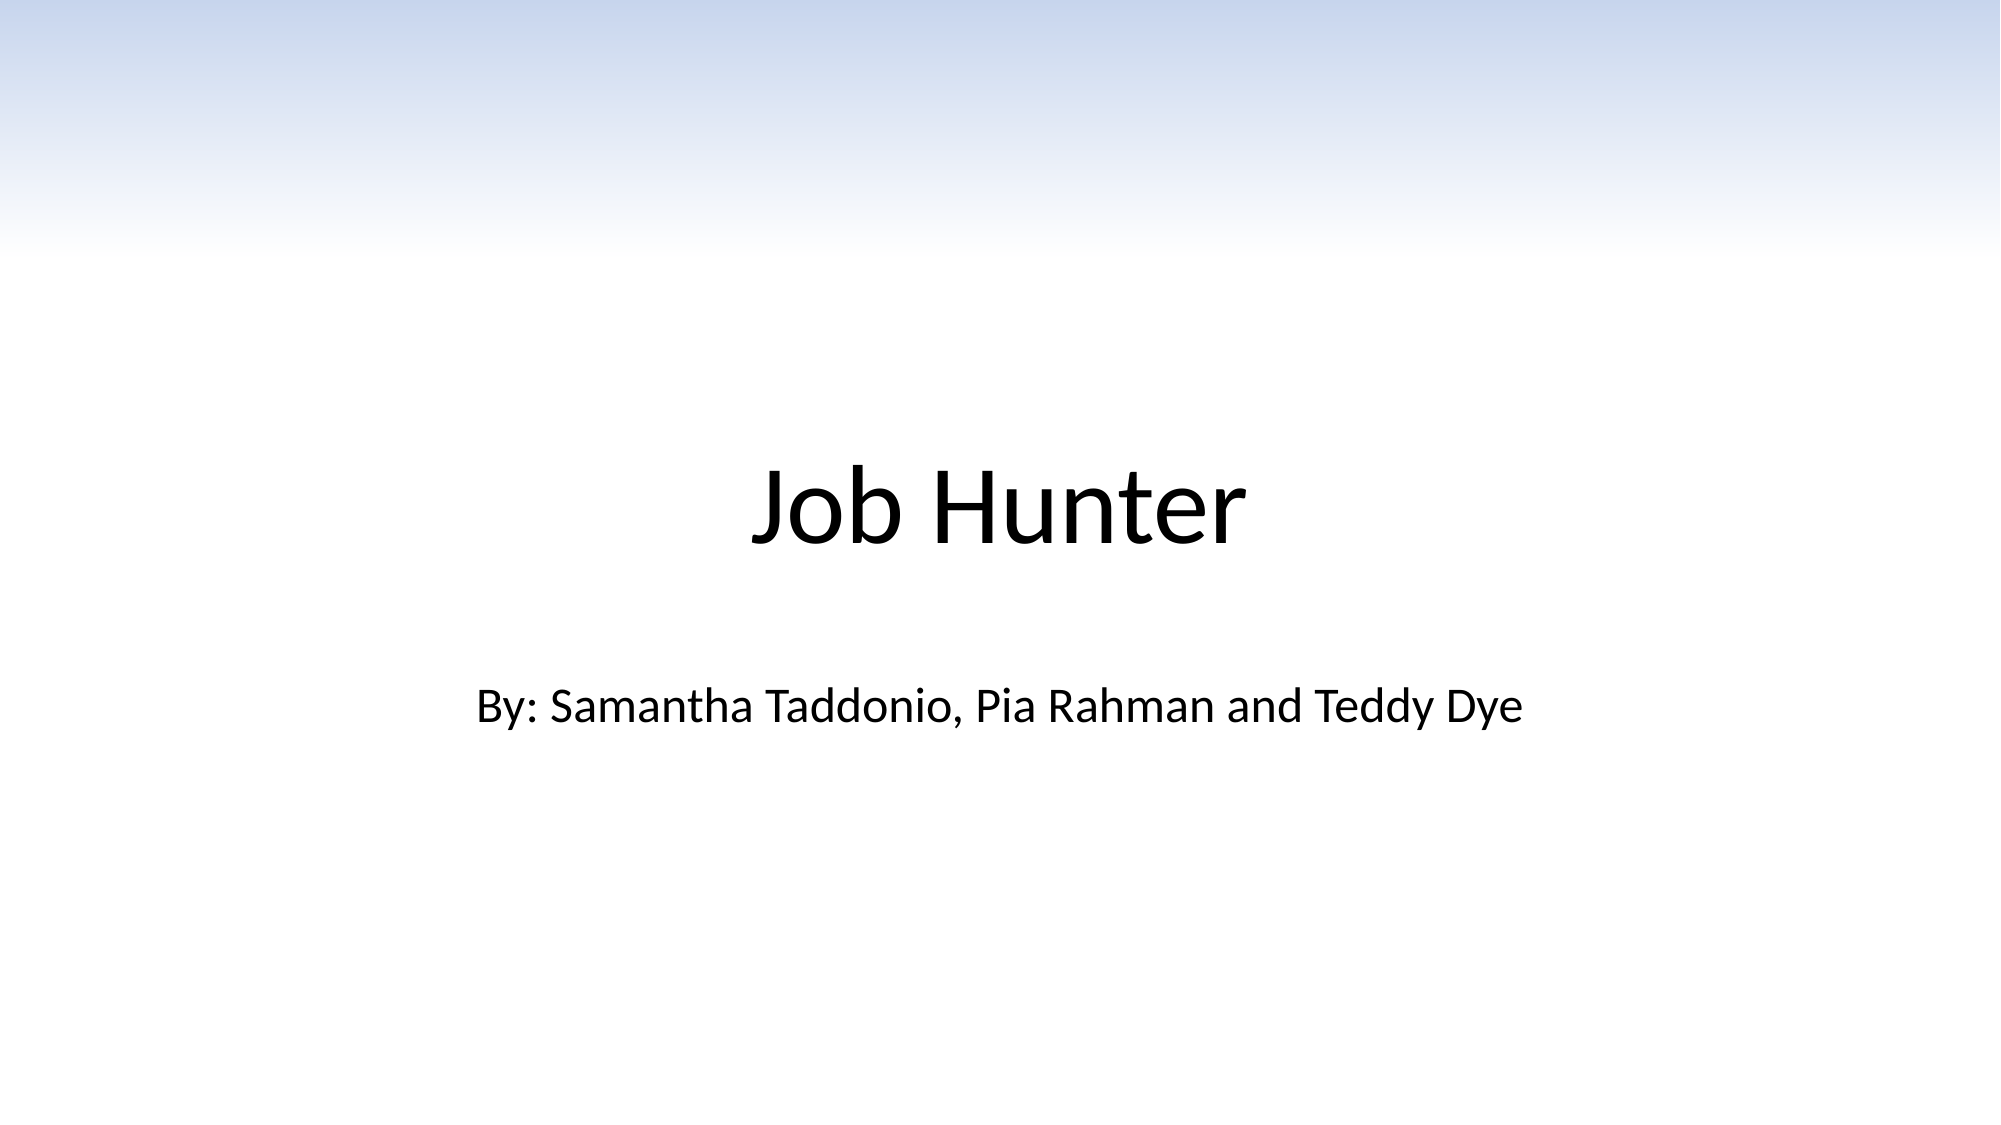

# Job Hunter

By: Samantha Taddonio, Pia Rahman and Teddy Dye